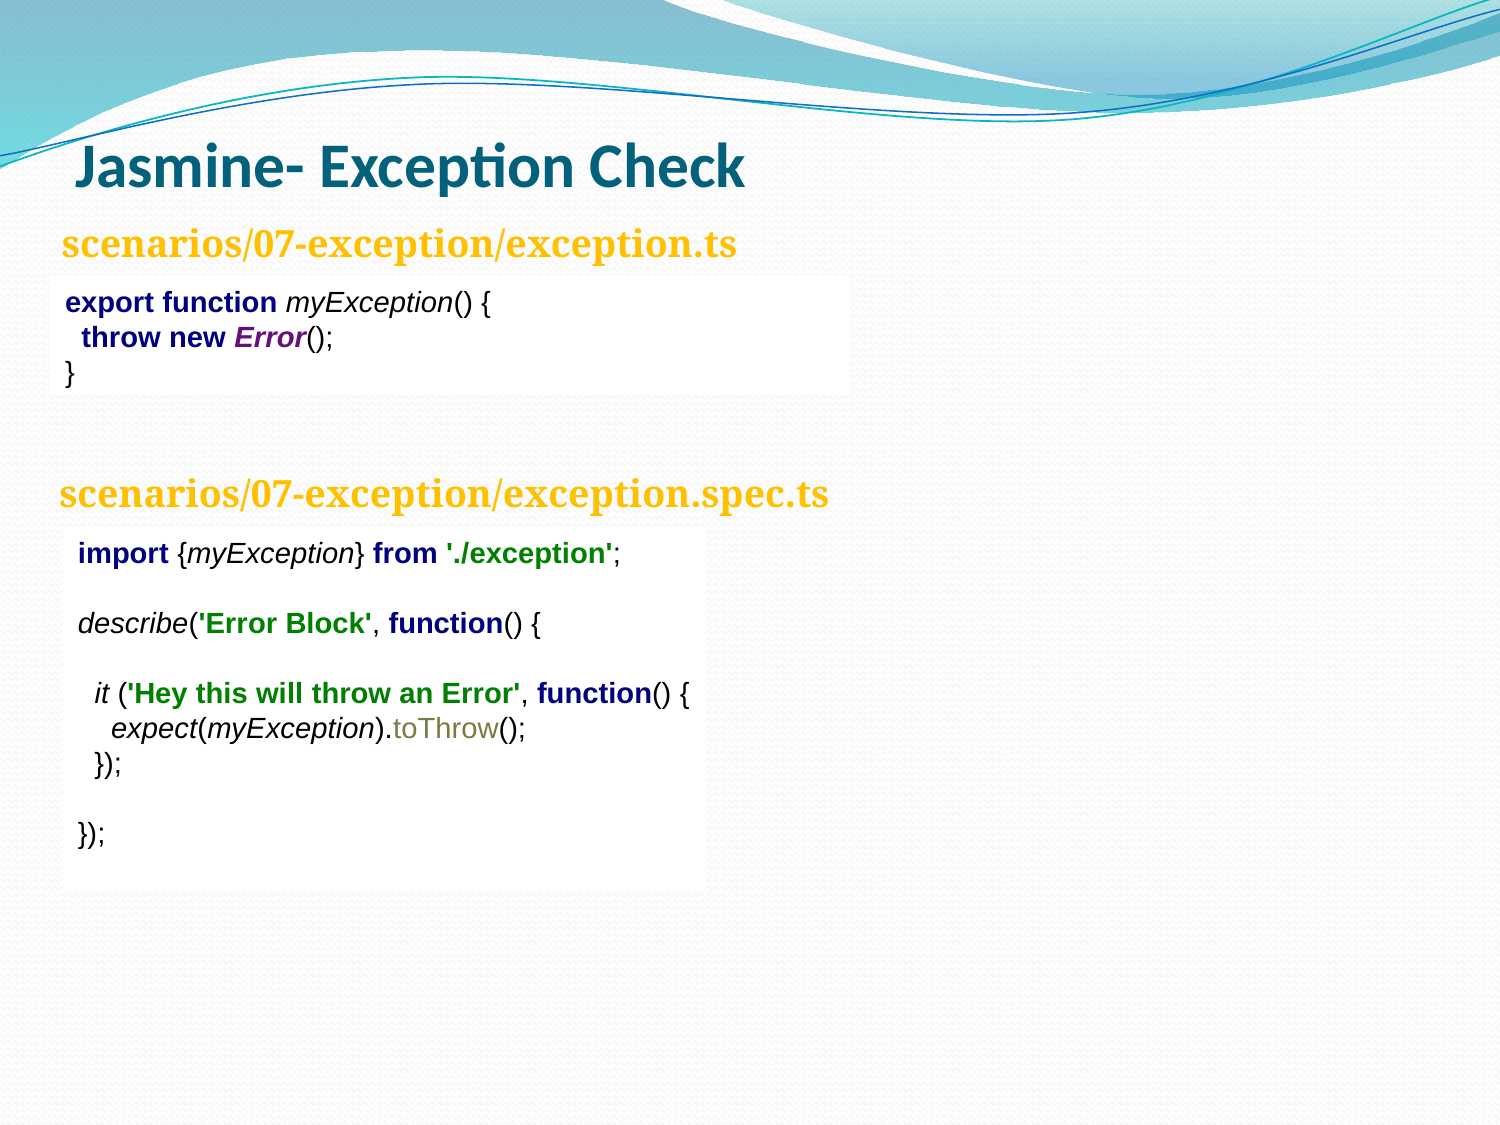

# Jasmine- Exception Check
scenarios/07-exception/exception.ts
export function myException() {
  throw new Error();
}
scenarios/07-exception/exception.spec.ts
import {myException} from './exception';
describe('Error Block', function() {
  it ('Hey this will throw an Error', function() {
    expect(myException).toThrow();
  });
});